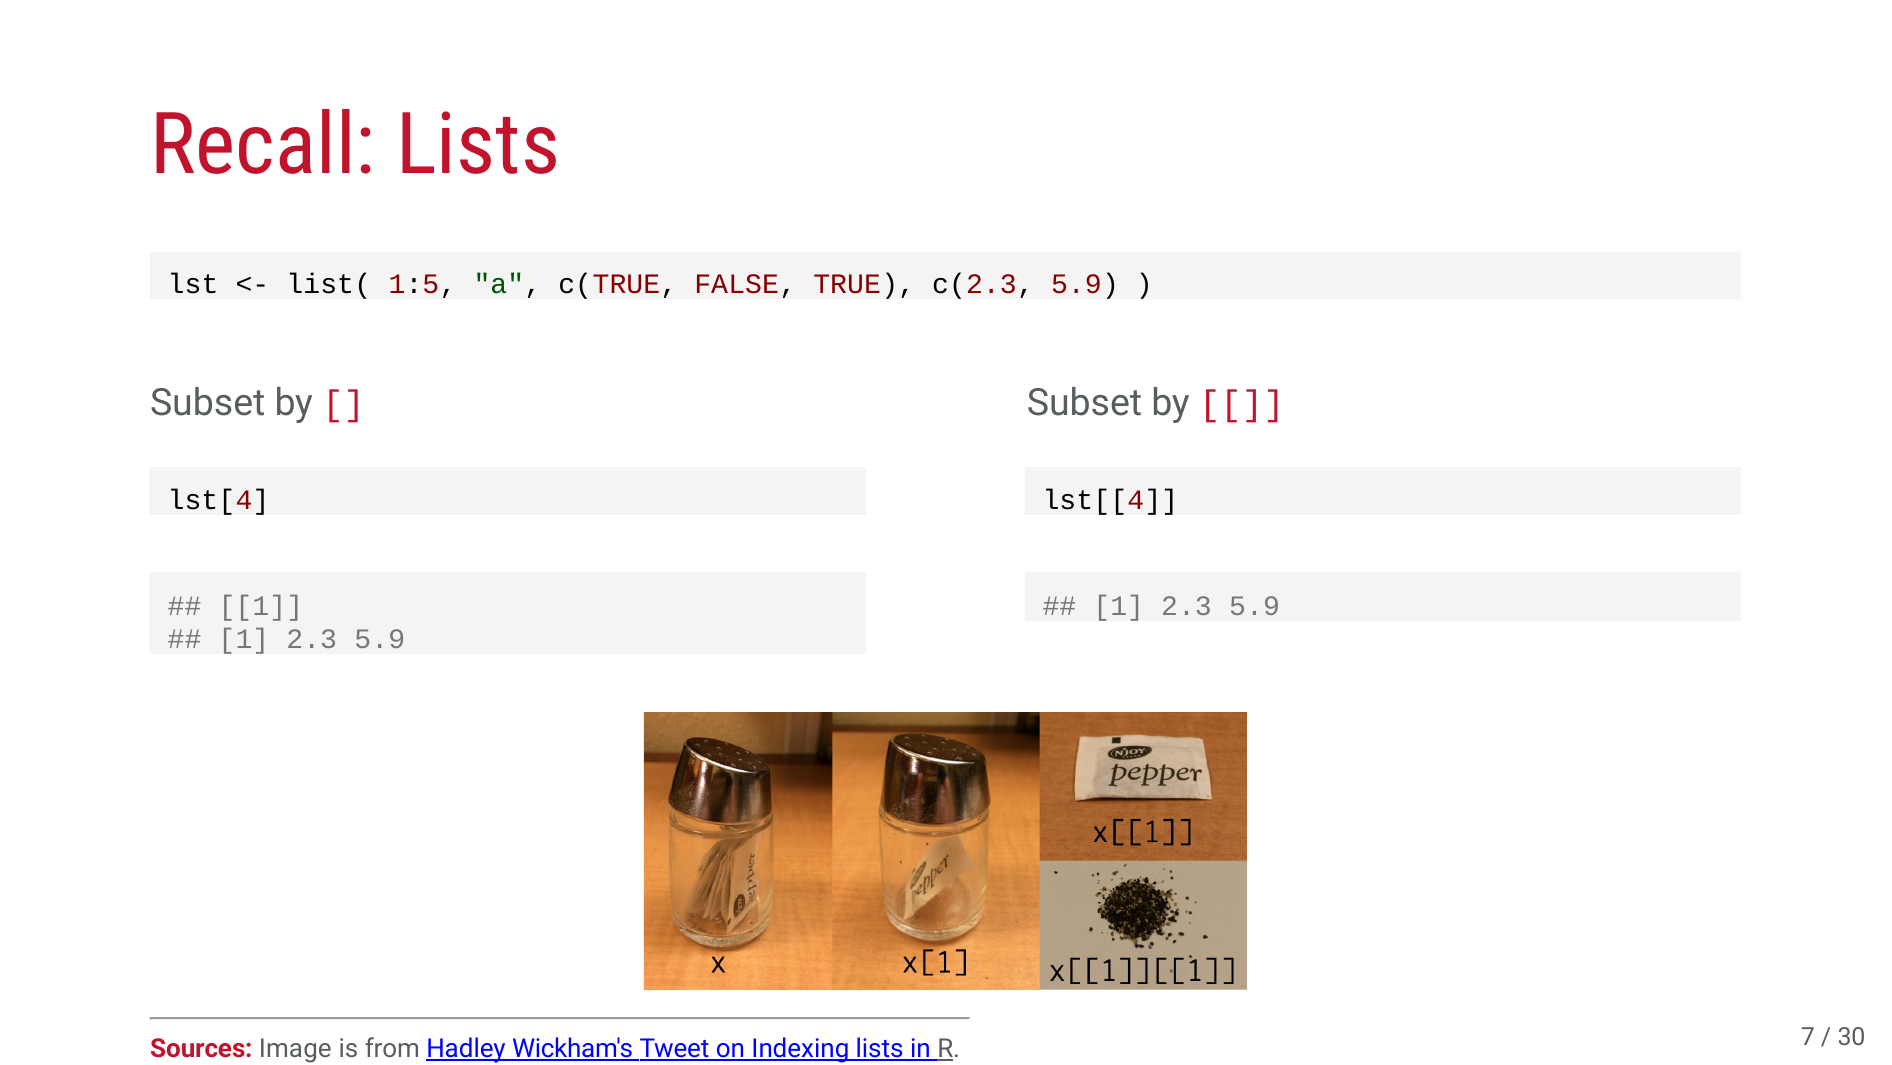

# Recall: Lists
lst <- list( 1:5, "a", c(TRUE, FALSE, TRUE), c(2.3, 5.9) )
Subset by []	Subset by [[]]
lst[4]
lst[[4]]
## [[1]]
## [1] 2.3 5.9
## [1] 2.3 5.9

7 / 30

Sources: Image is from Hadley Wickham's Tweet on Indexing lists in R.